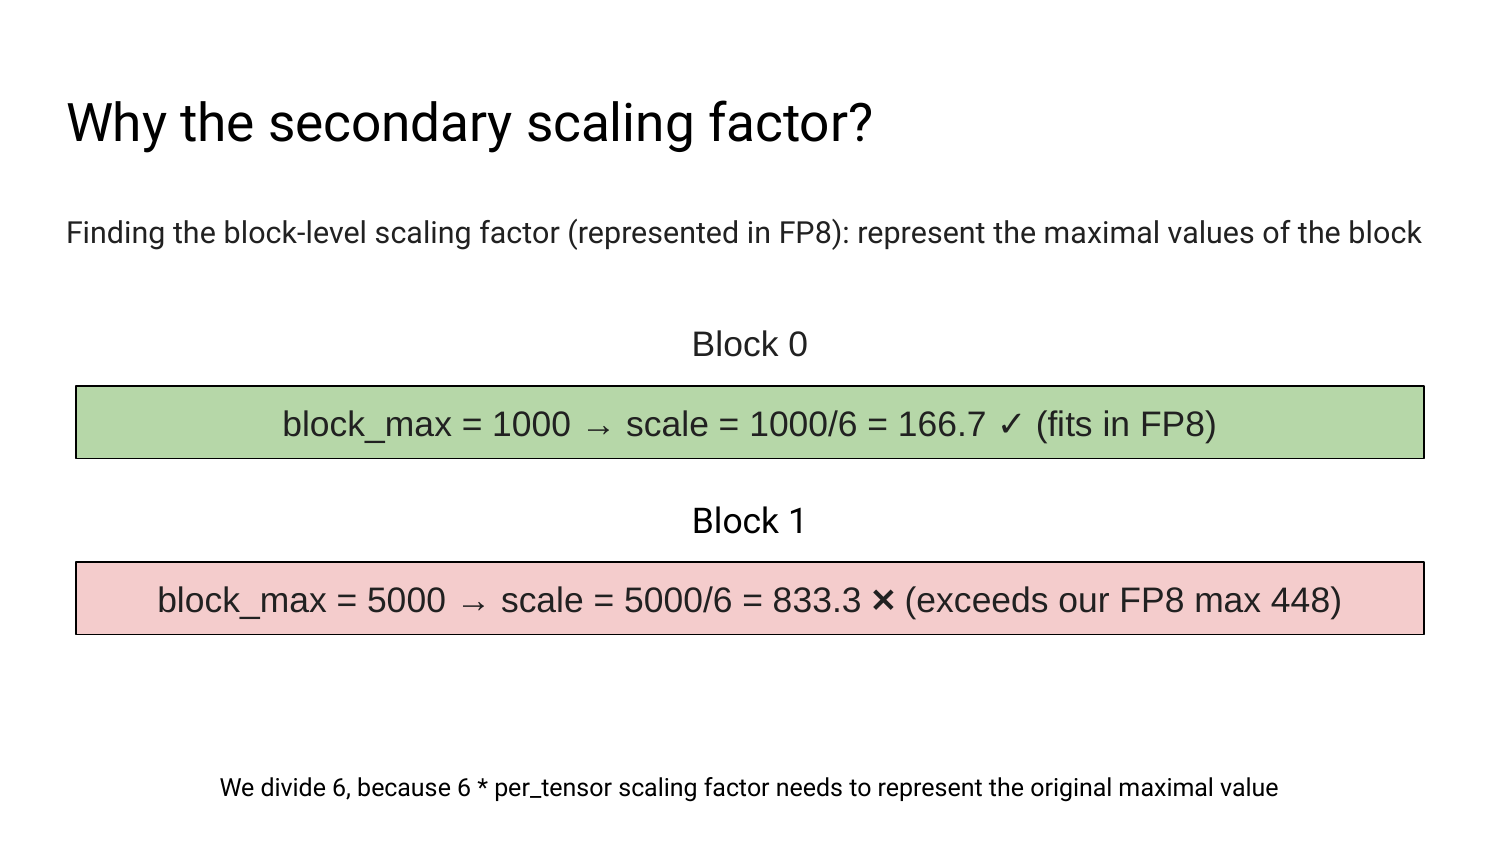

# Why the secondary scaling factor?
Finding the block-level scaling factor (represented in FP8): represent the maximal values of the block
Block 0
block_max = 1000 → scale = 1000/6 = 166.7 ✓ (fits in FP8)
Block 1
block_max = 5000 → scale = 5000/6 = 833.3 ❌ (exceeds our FP8 max 448)
We divide 6, because 6 * per_tensor scaling factor needs to represent the original maximal value